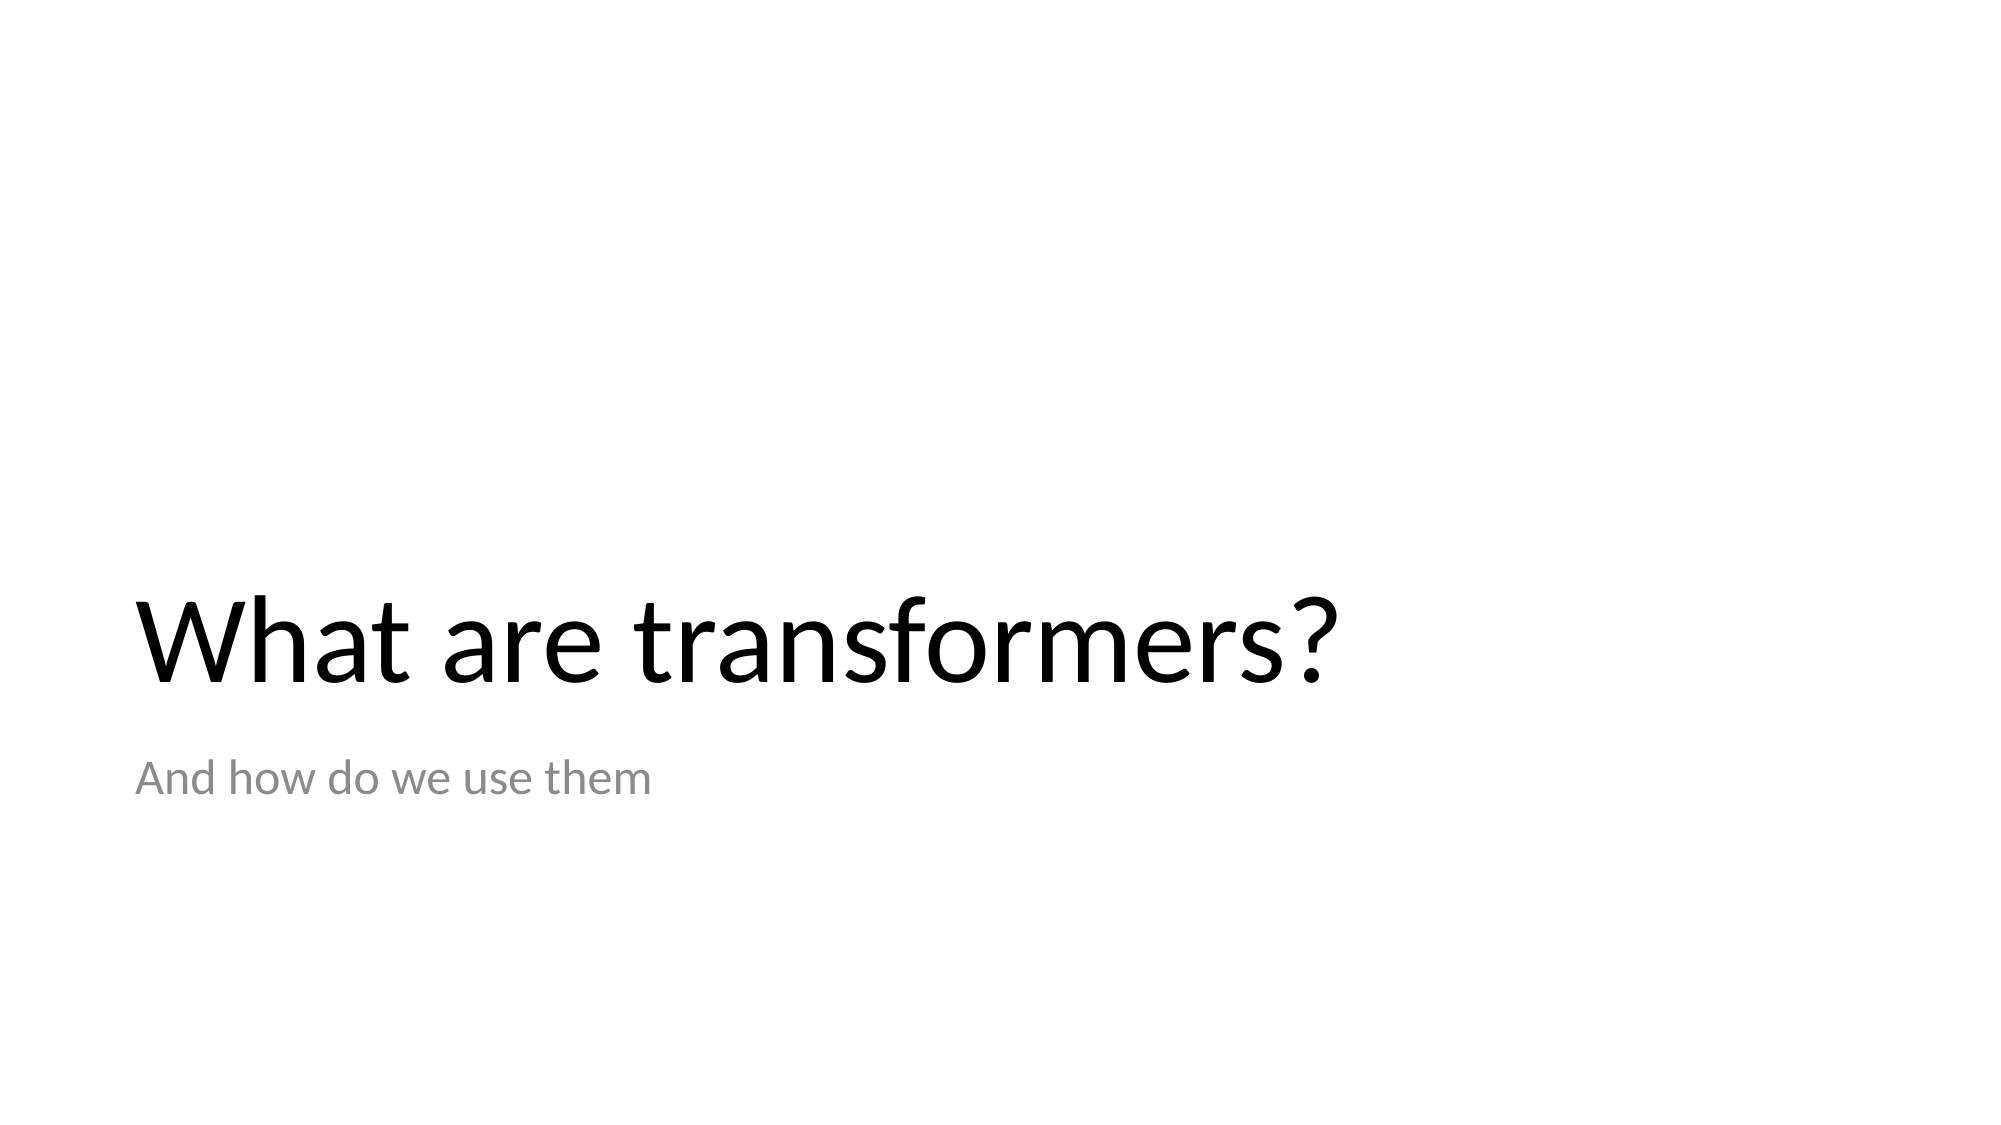

# What are transformers?
And how do we use them